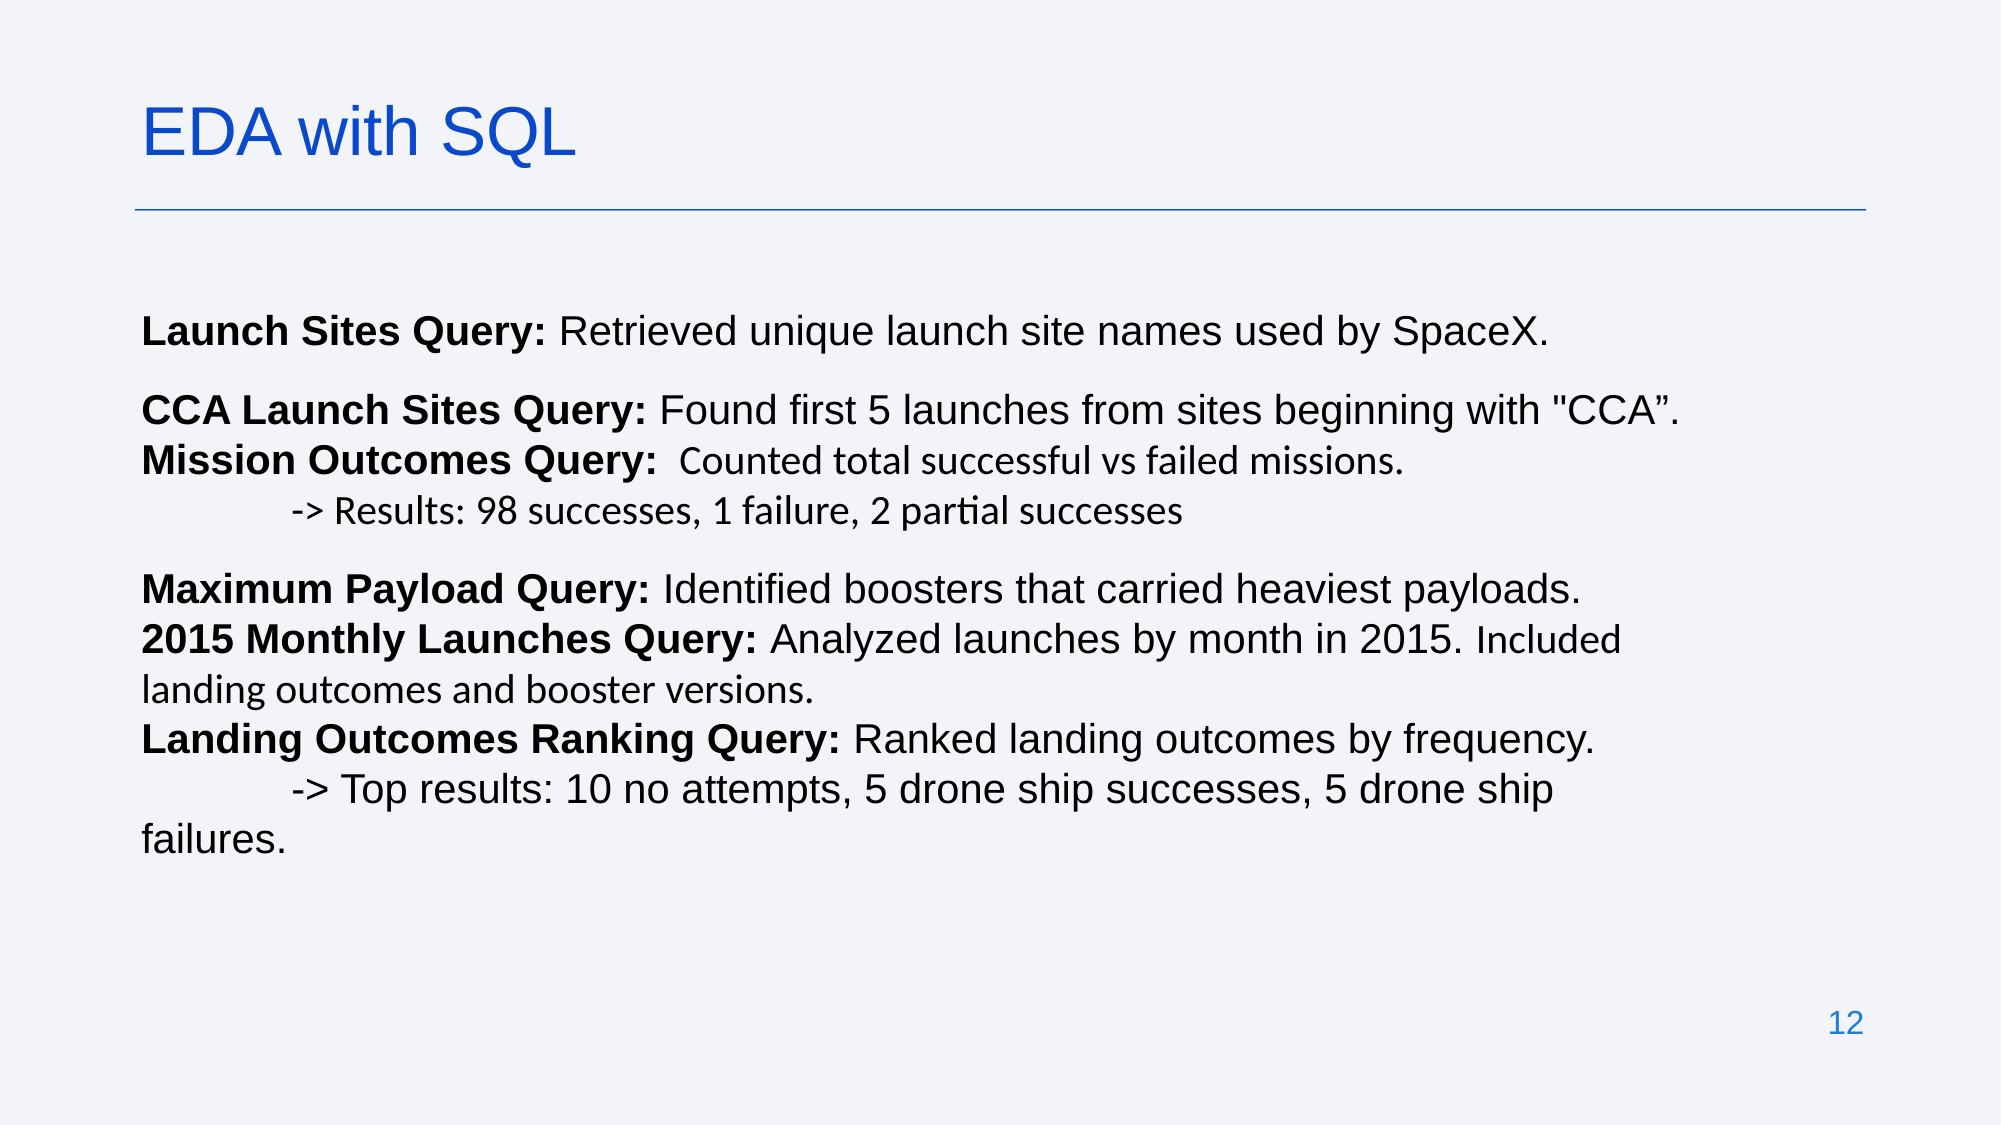

EDA with SQL
Launch Sites Query: Retrieved unique launch site names used by SpaceX.
CCA Launch Sites Query: Found first 5 launches from sites beginning with "CCA”.
Mission Outcomes Query:  Counted total successful vs failed missions.
	-> Results: 98 successes, 1 failure, 2 partial successes
Maximum Payload Query: Identified boosters that carried heaviest payloads.
2015 Monthly Launches Query: Analyzed launches by month in 2015. Included landing outcomes and booster versions.
Landing Outcomes Ranking Query: Ranked landing outcomes by frequency.
 	-> Top results: 10 no attempts, 5 drone ship successes, 5 drone ship failures.

Add the GitHub URL of your completed EDA with SQL notebook, as an external reference and peer-review purpose

12